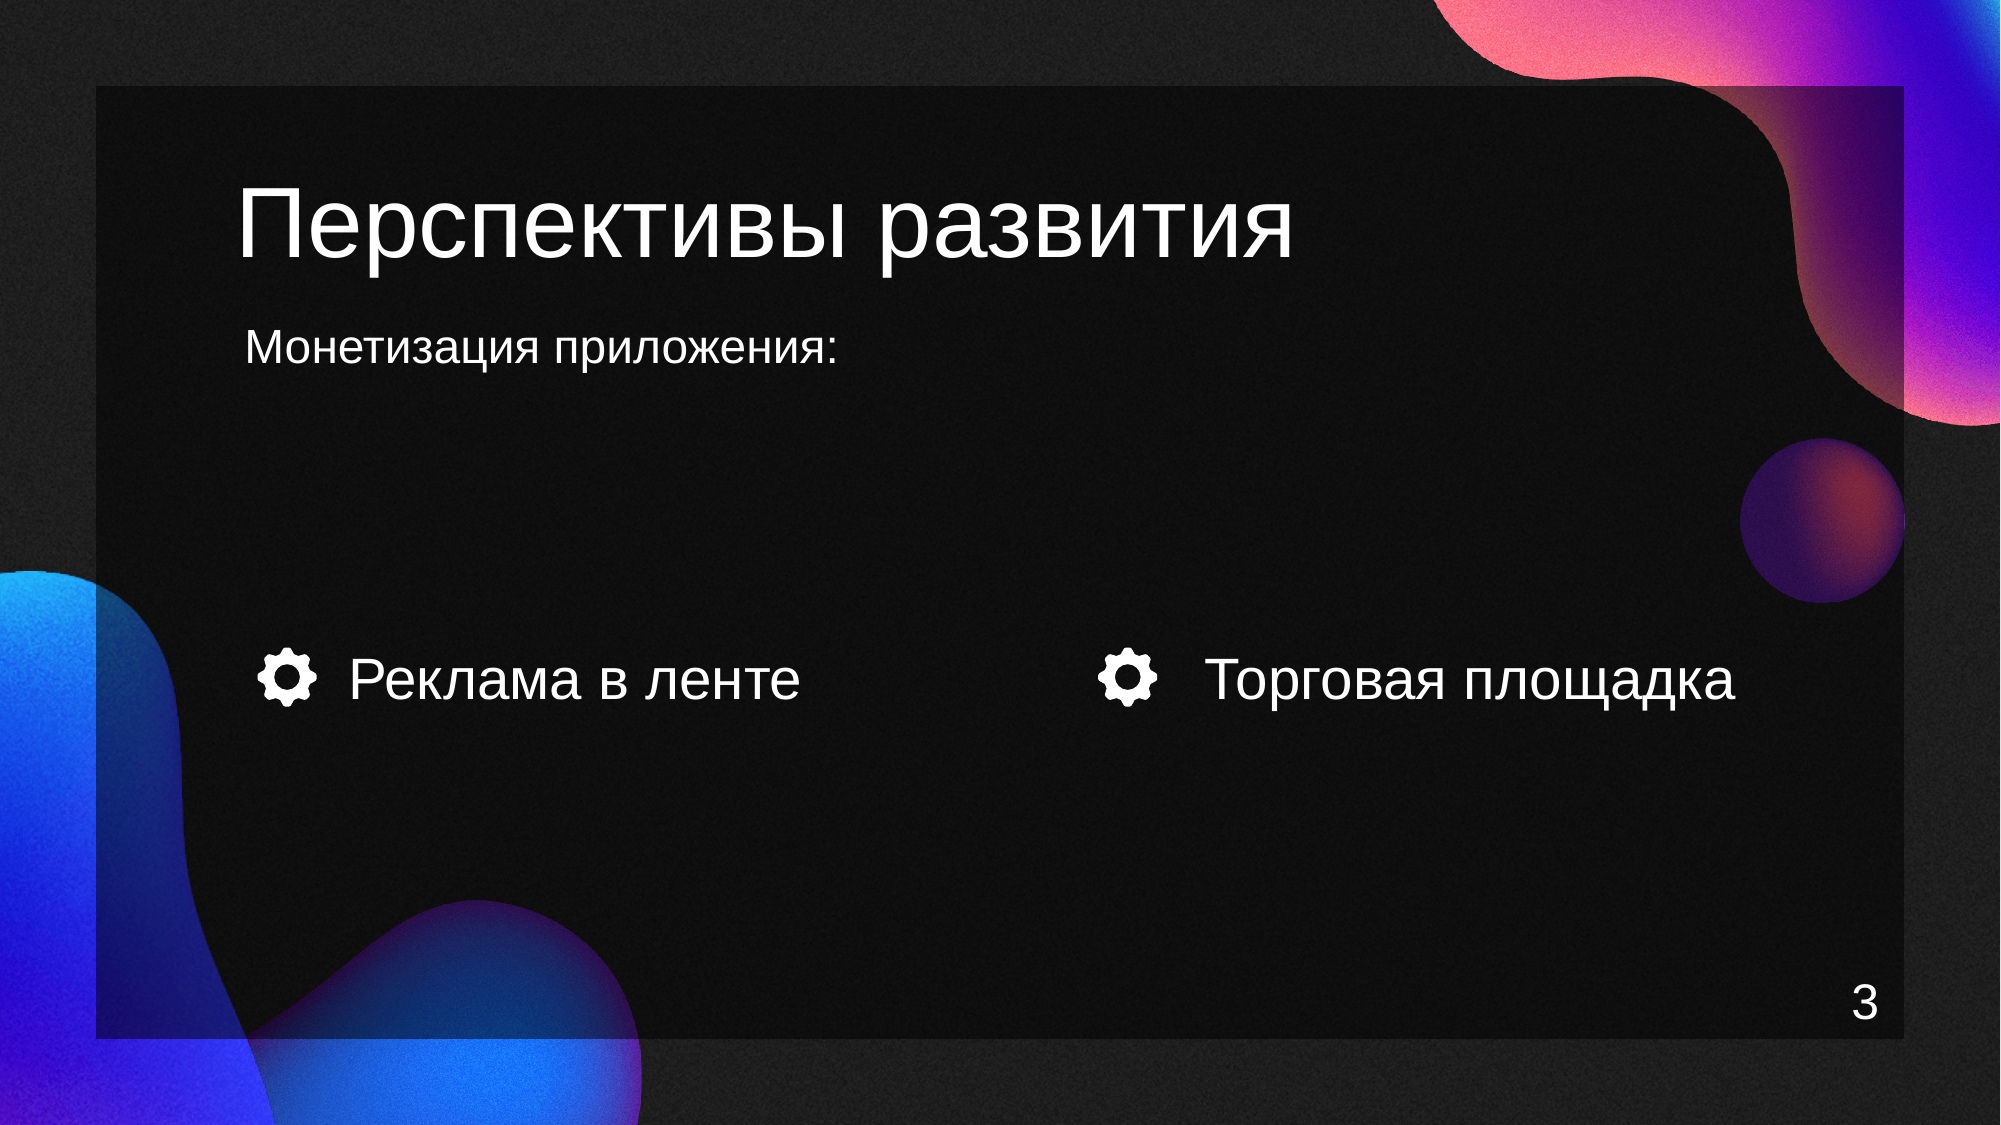

Перспективы развития
Монетизация приложения:
Реклама в ленте
Торговая площадка

3